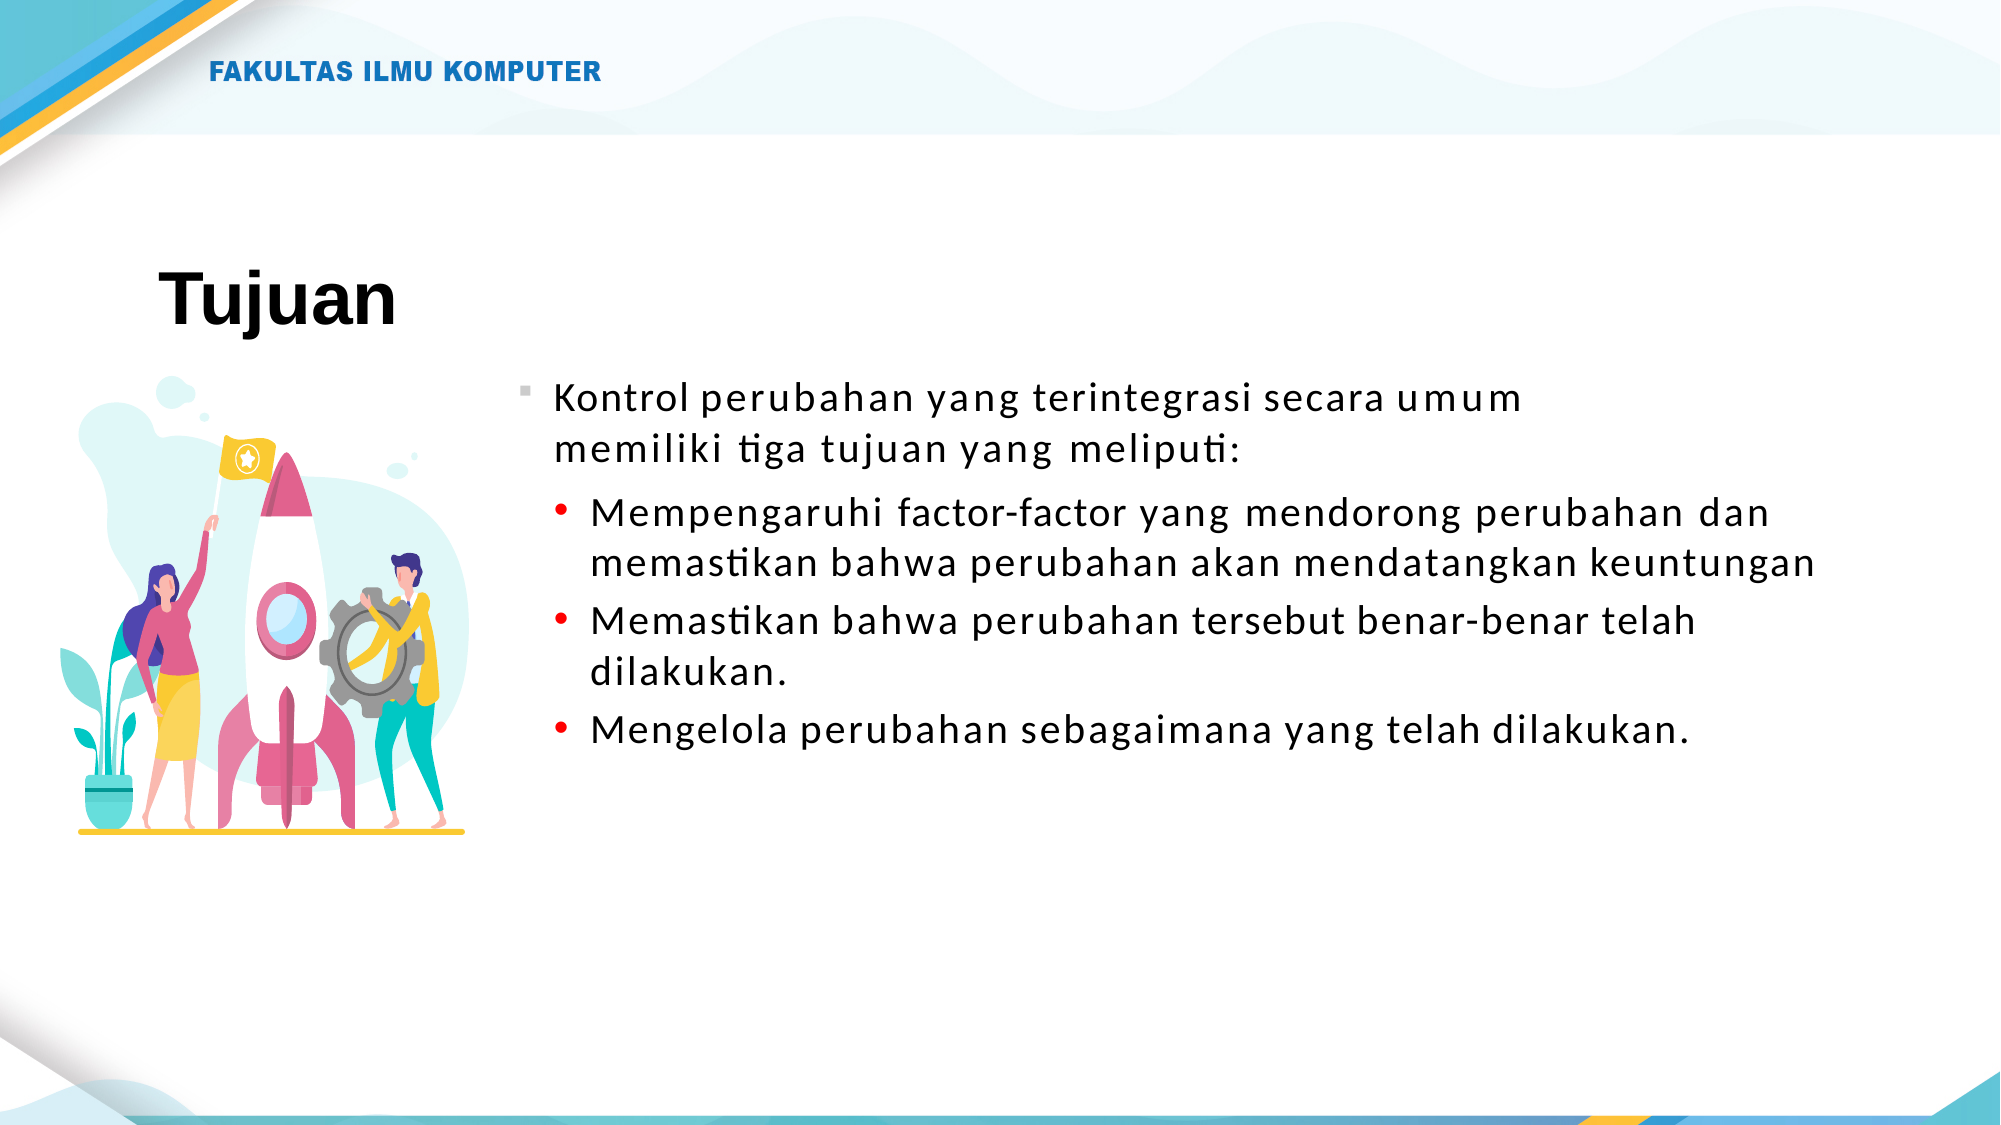

Tujuan
Kontrol perubahan yang terintegrasi secara umum
memiliki tiga tujuan yang meliputi:
Mempengaruhi factor-factor yang mendorong perubahan dan  memastikan bahwa perubahan akan mendatangkan keuntungan
Memastikan bahwa perubahan tersebut benar-benar telah  dilakukan.
Mengelola perubahan sebagaimana yang telah dilakukan.